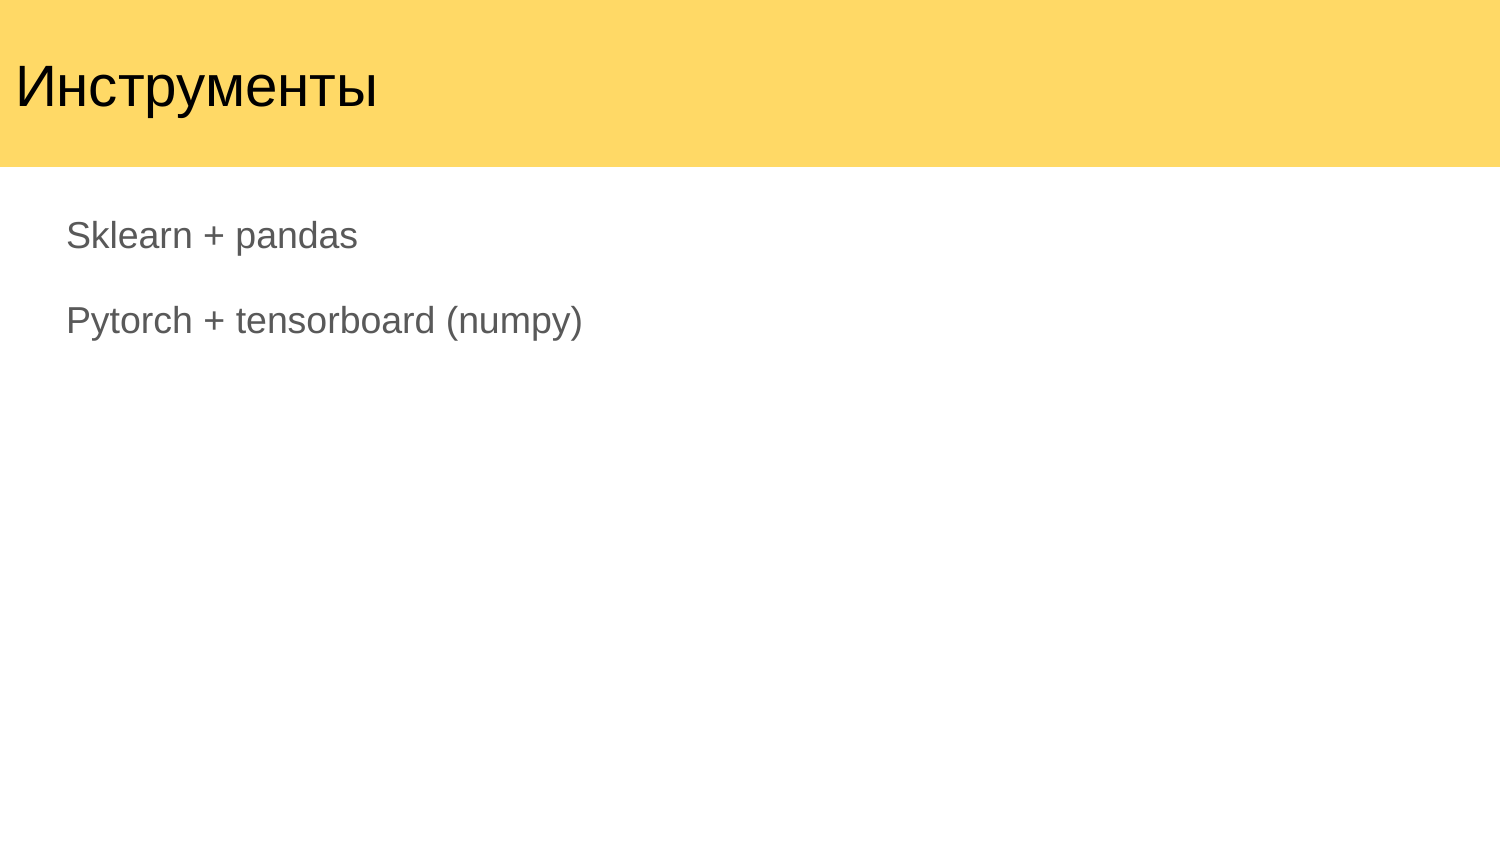

# Инструменты
Sklearn + pandas
Pytorch + tensorboard (numpy)